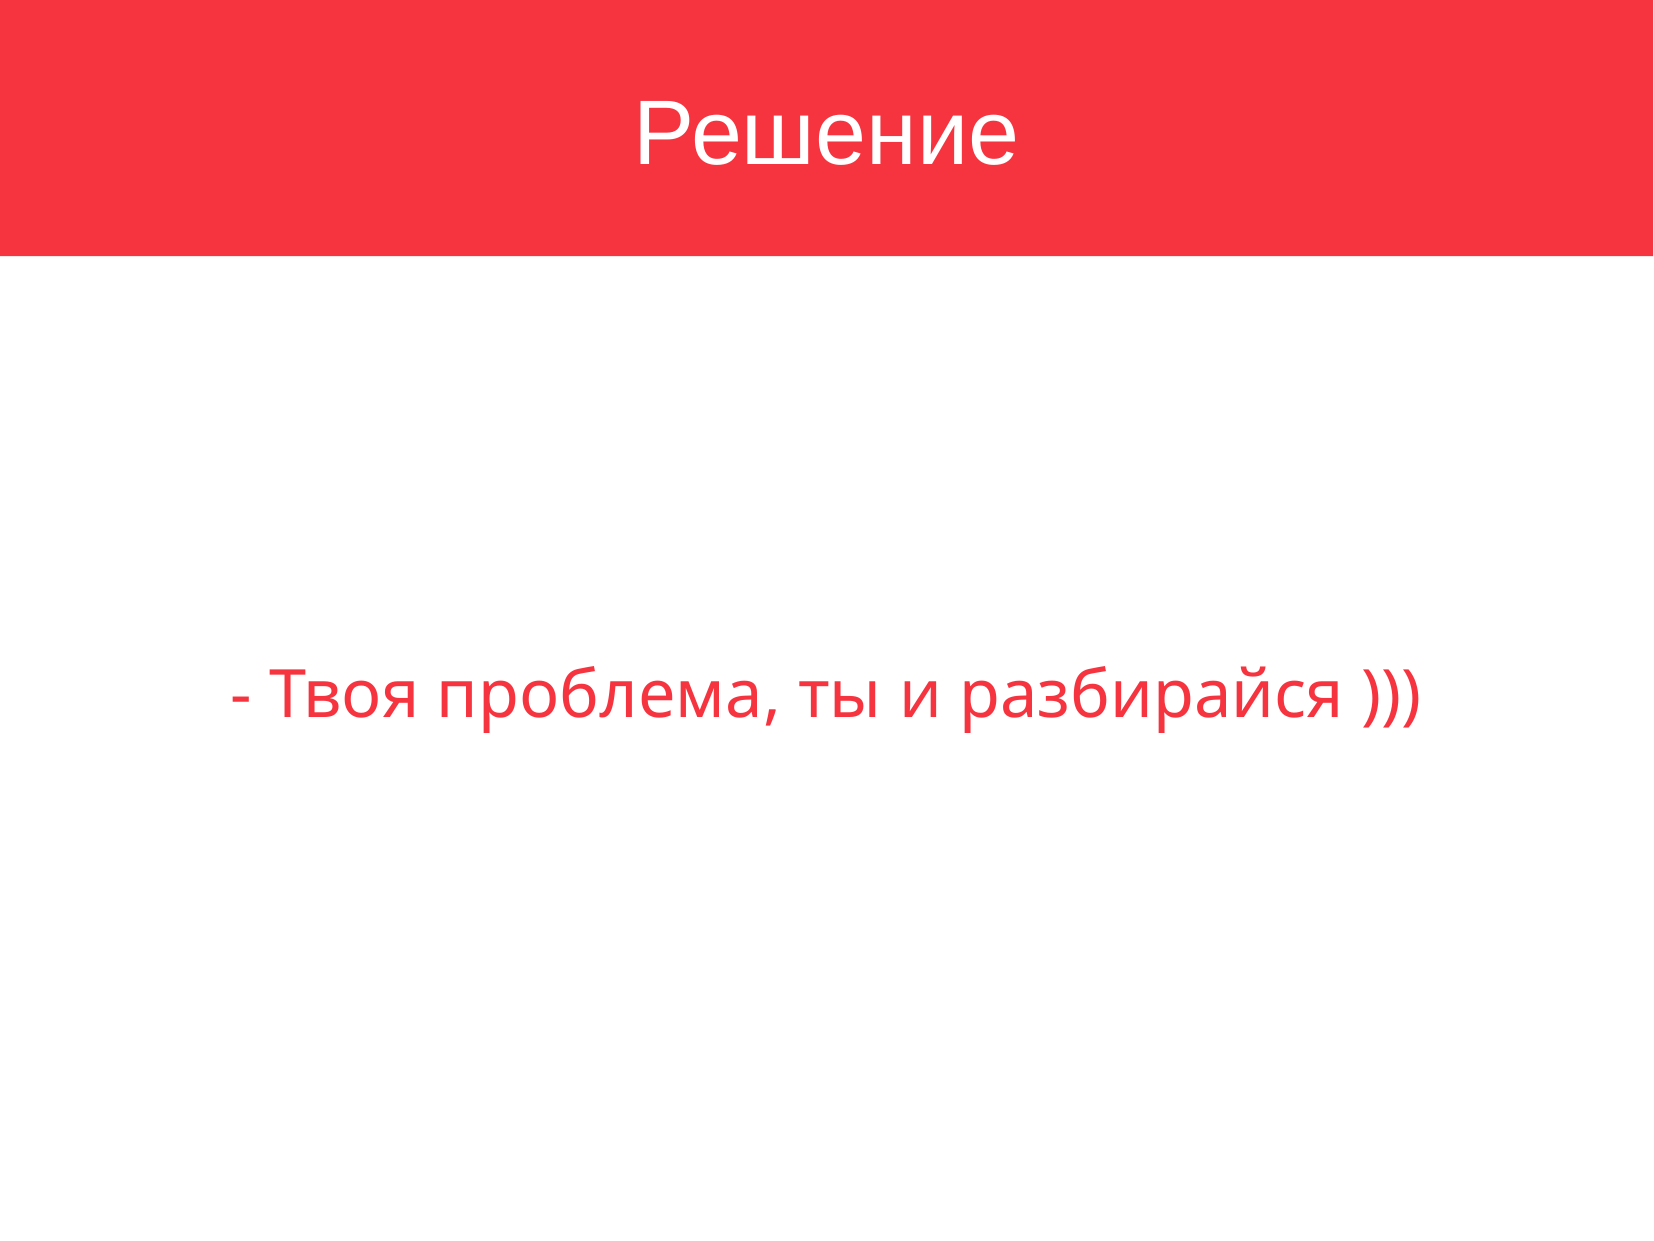

Решение
- Твоя проблема, ты и разбирайся )))